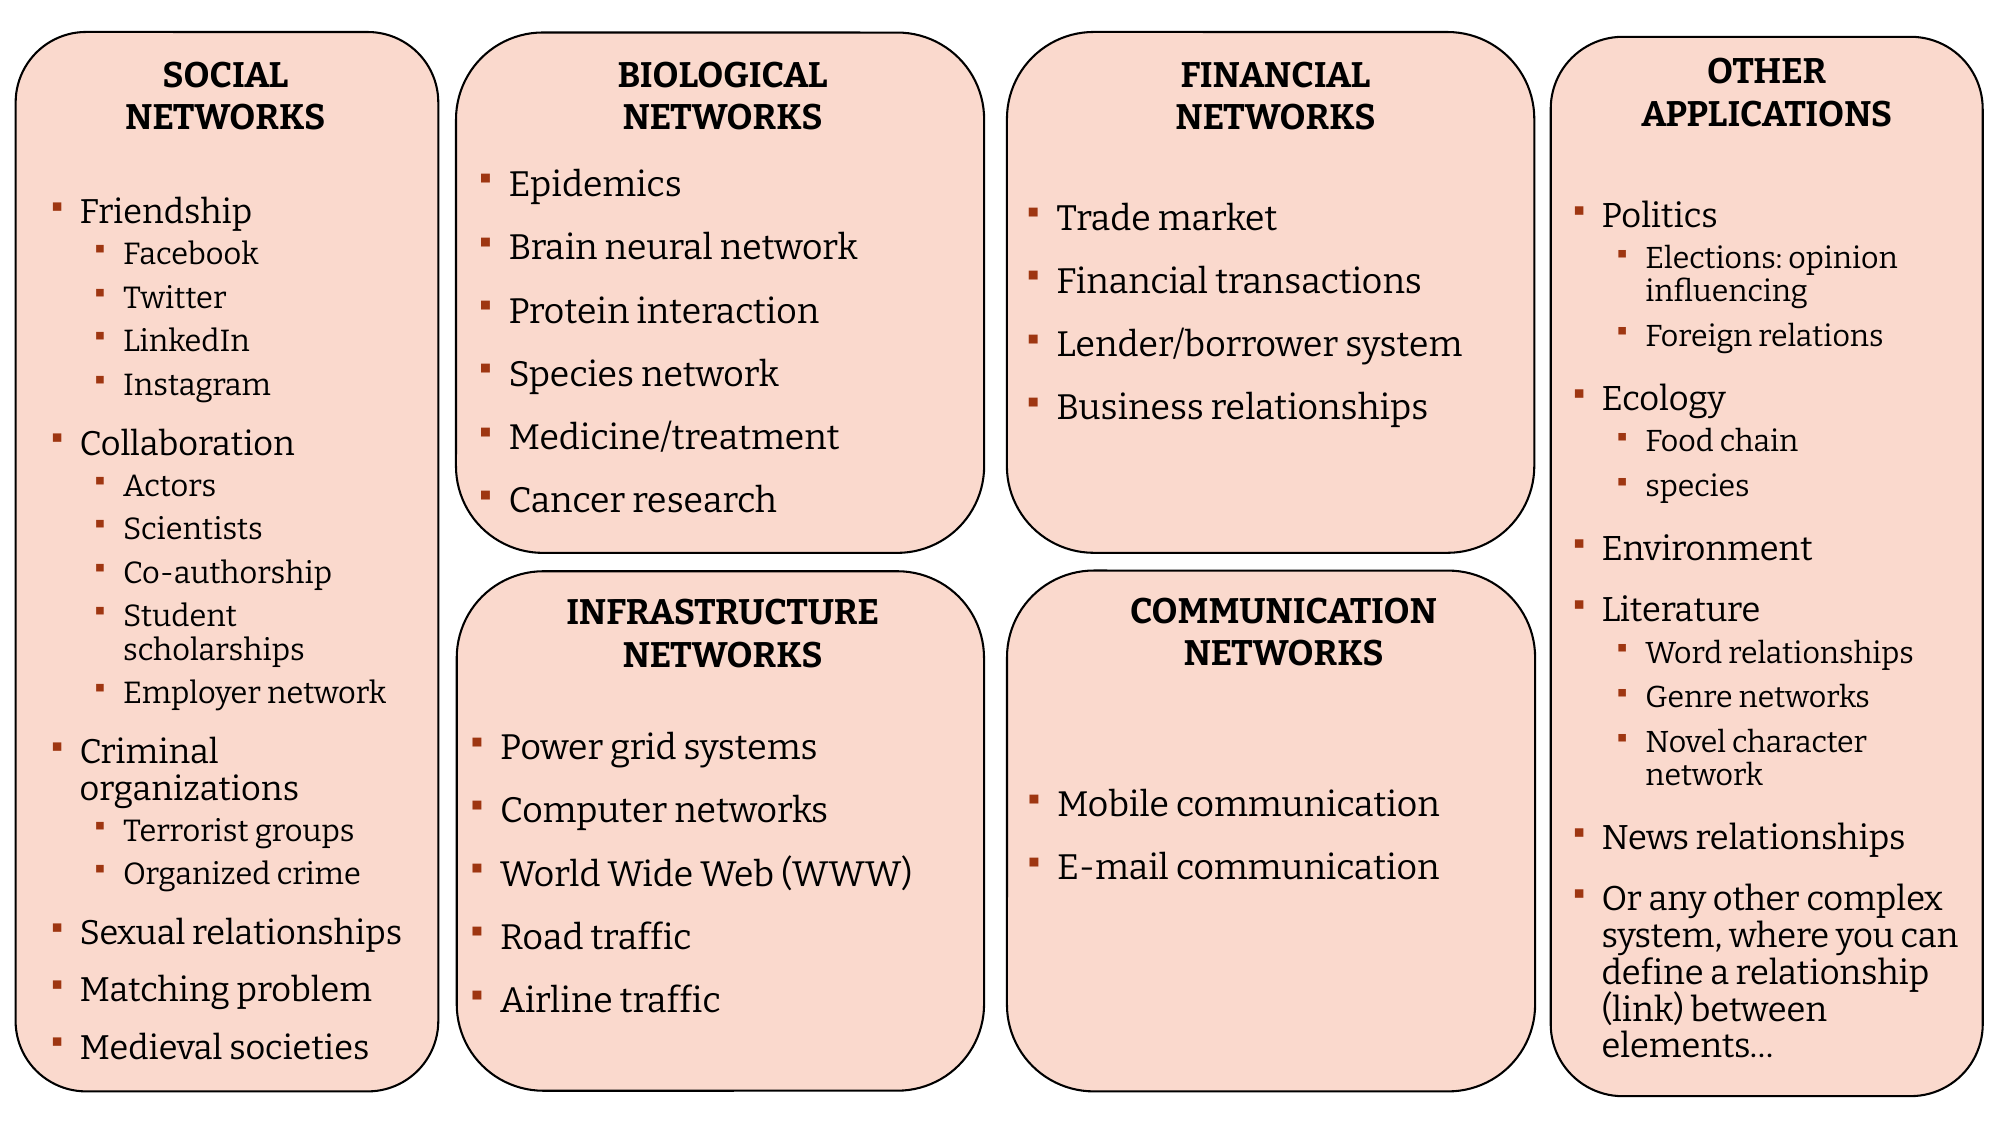

OTHER APPLICATIONS
SOCIAL NETWORKS
BIOLOGICAL NETWORKS
FINANCIAL NETWORKS
Epidemics
Brain neural network
Protein interaction
Species network
Medicine/treatment
Cancer research

Friendship
Facebook
Twitter
LinkedIn
Instagram
Collaboration
Actors
Scientists
Co-authorship
Student scholarships
Employer network
Criminal organizations
Terrorist groups
Organized crime
Sexual relationships
Matching problem
Medieval societies

Politics
Elections: opinion influencing
Foreign relations
Ecology
Food chain
species
Environment
Literature
Word relationships
Genre networks
Novel character network
News relationships
Or any other complex system, where you can define a relationship (link) between elements…

Trade market
Financial transactions
Lender/borrower system
Business relationships

COMMUNICATION NETWORKS
INFRASTRUCTURE NETWORKS
Power grid systems
Computer networks
World Wide Web (WWW)
Road traffic
Airline traffic

Mobile communication
E-mail communication